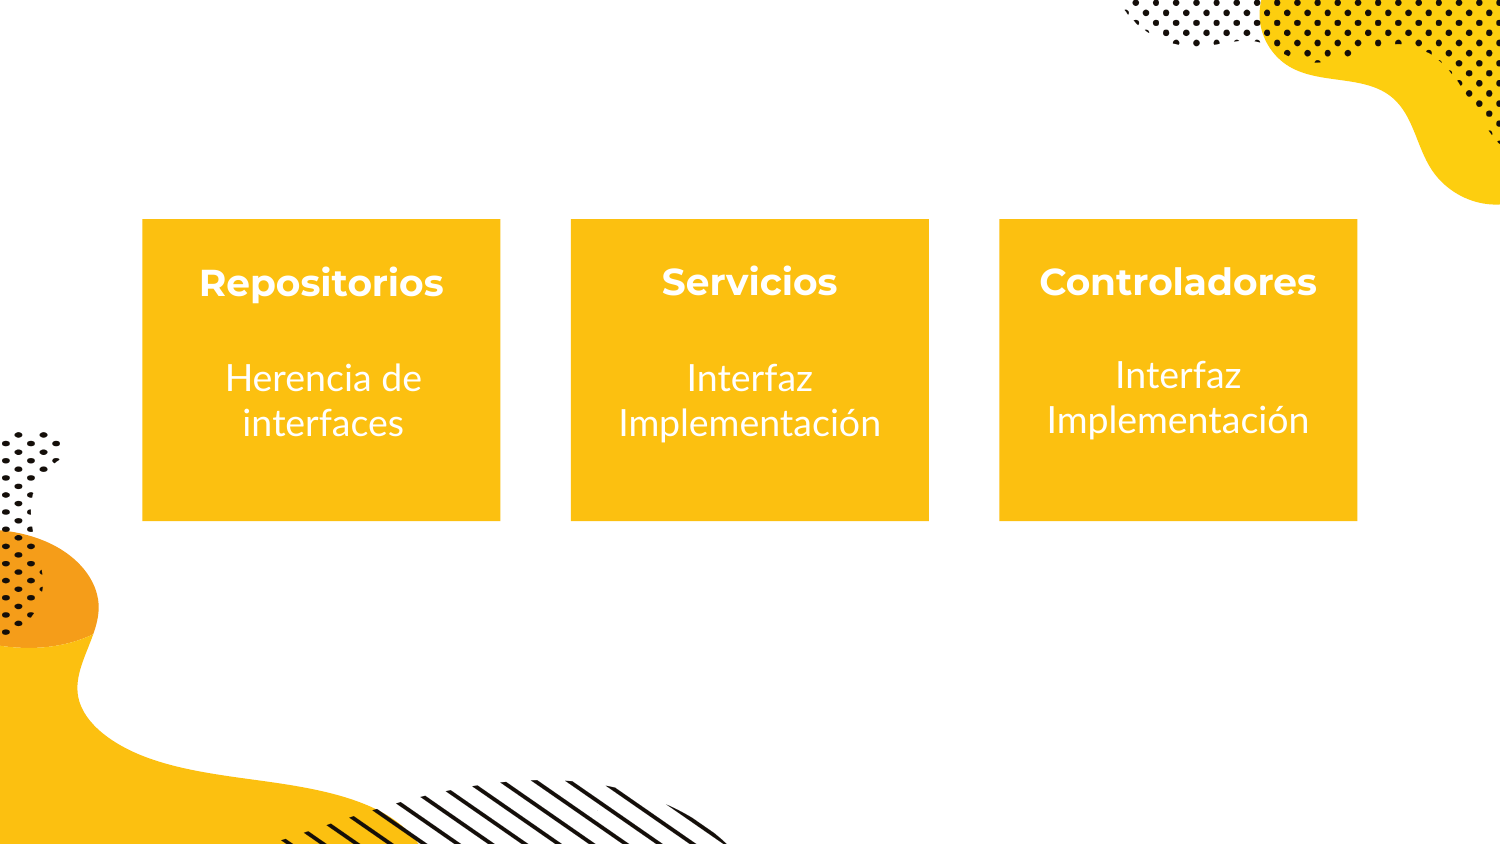

Repositorios

Servicios

Controladores
Interfaz
Implementación
Herencia de interfaces
Interfaz
Implementación